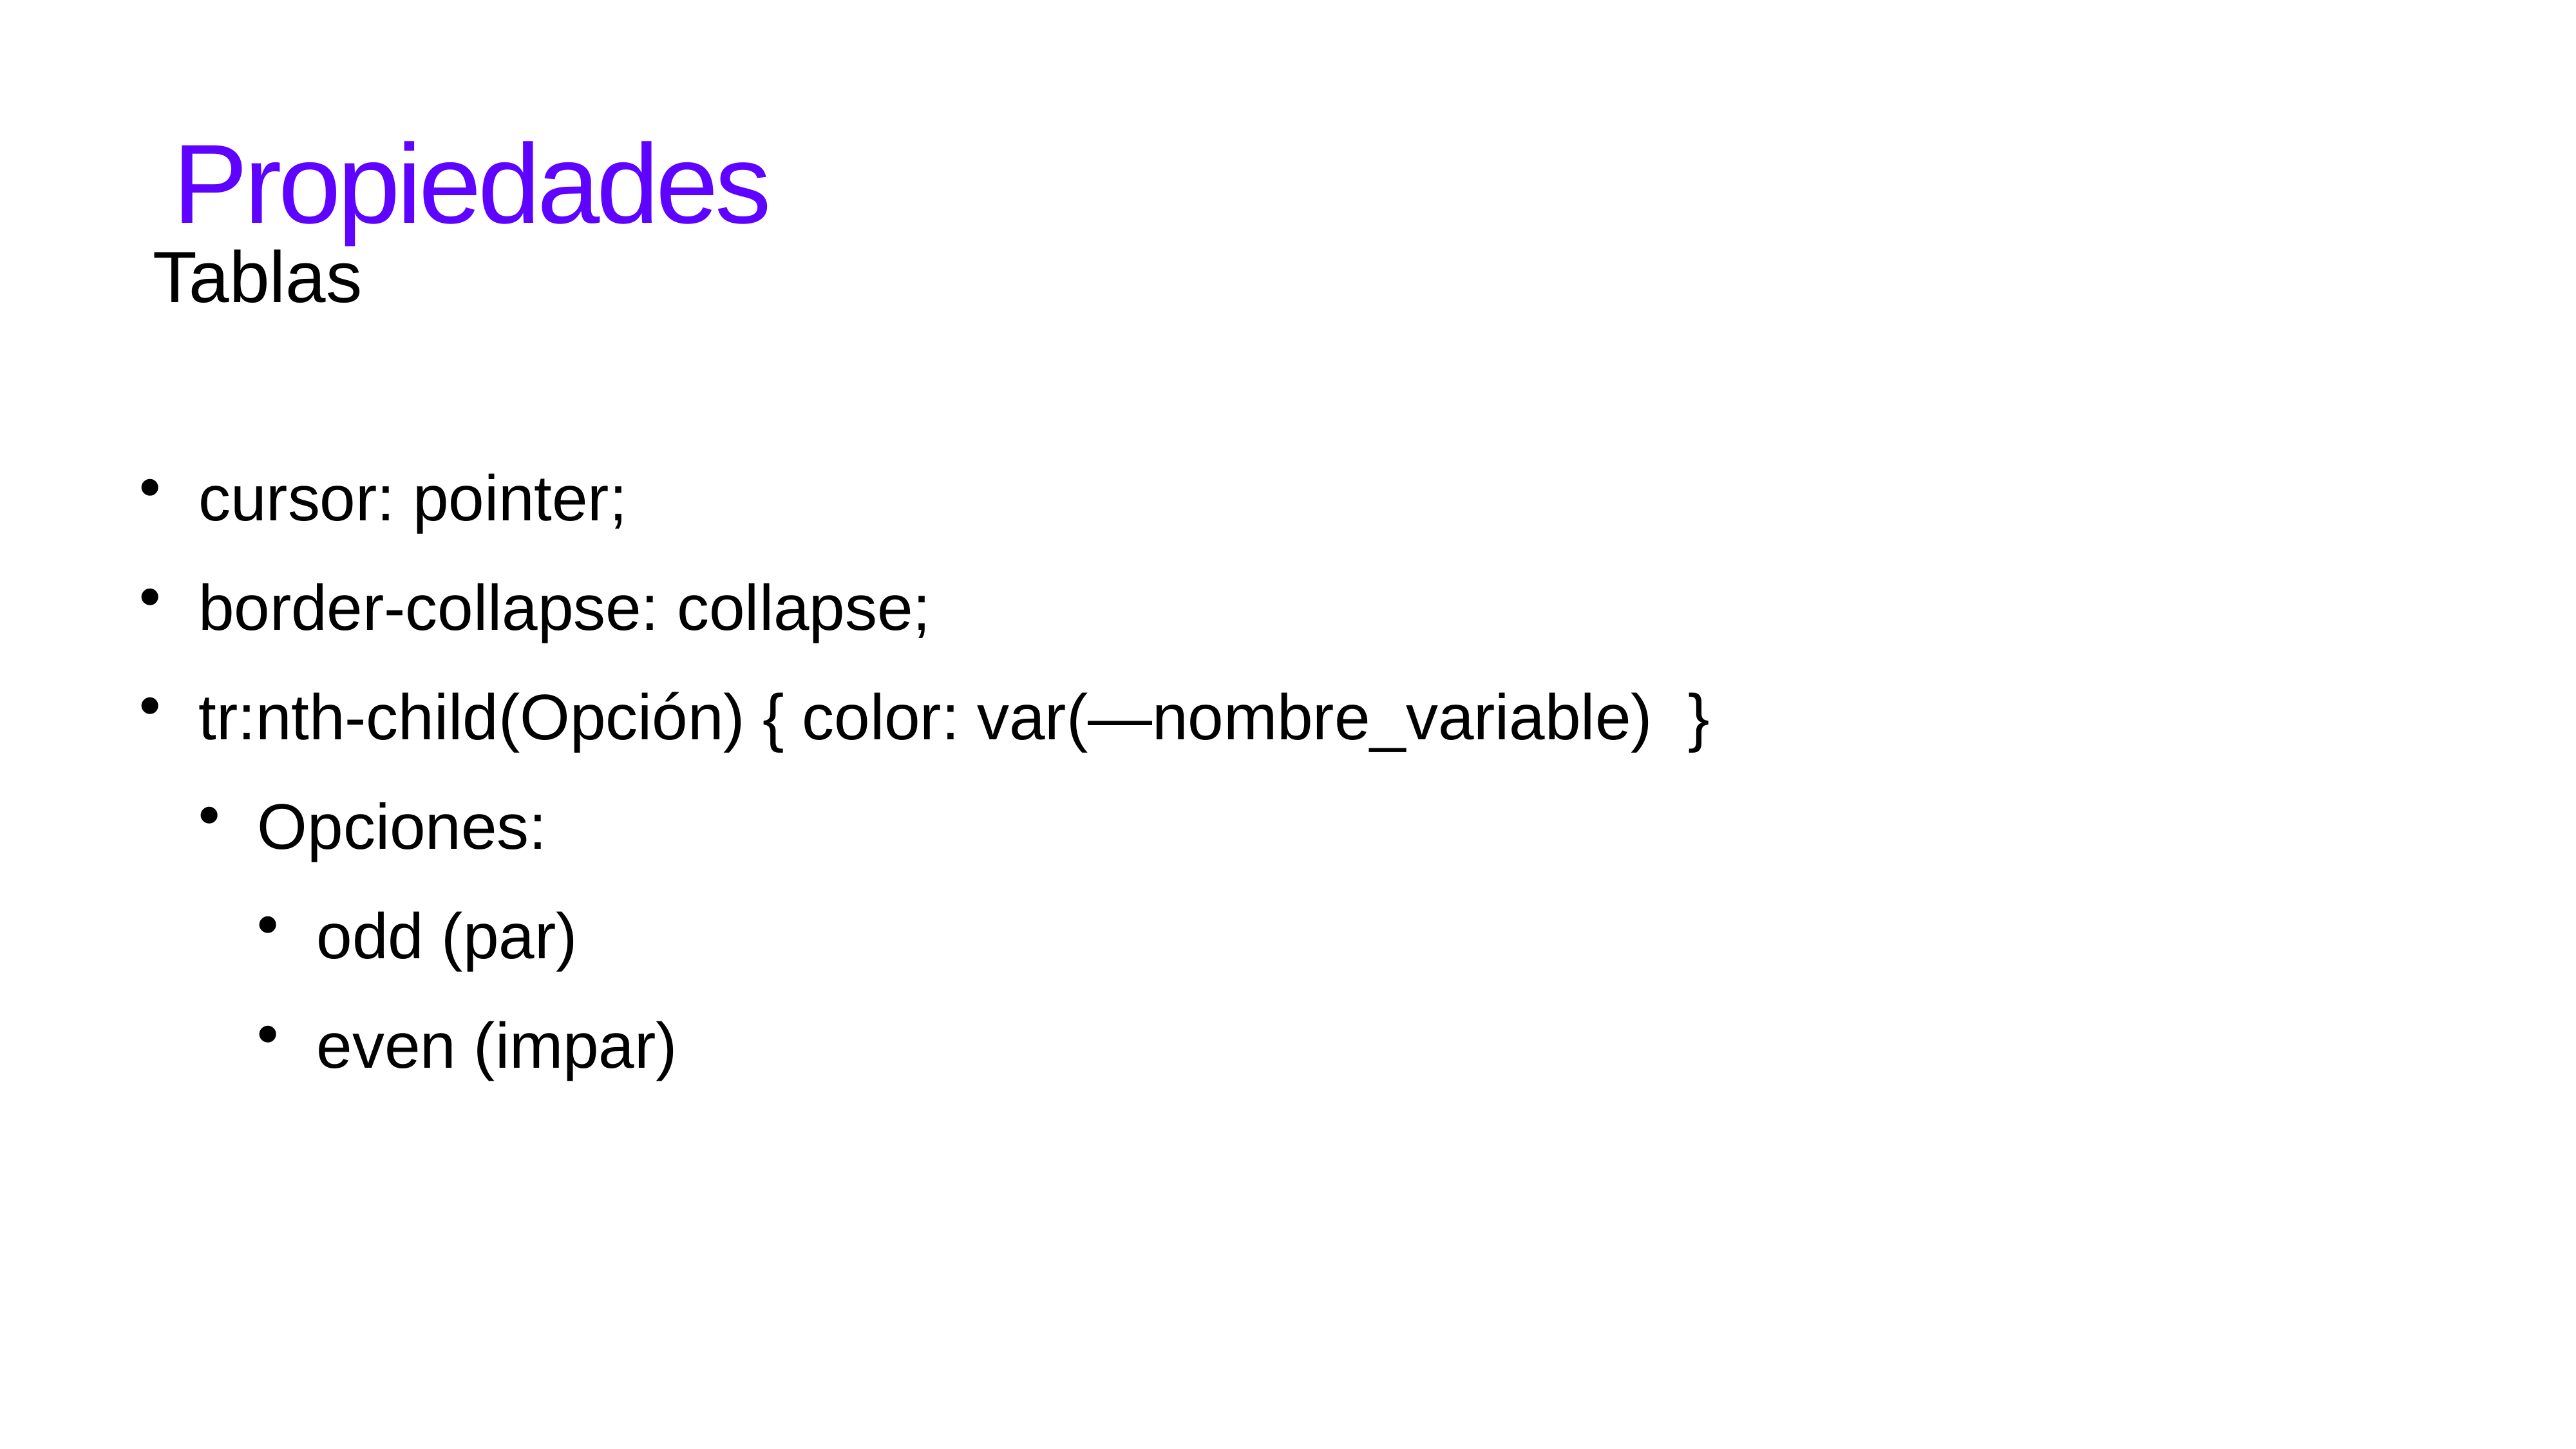

# Propiedades
Tablas
cursor: pointer;
border-collapse: collapse;
tr:nth-child(Opción) { color: var(—nombre_variable)  }
Opciones:
odd (par)
even (impar)